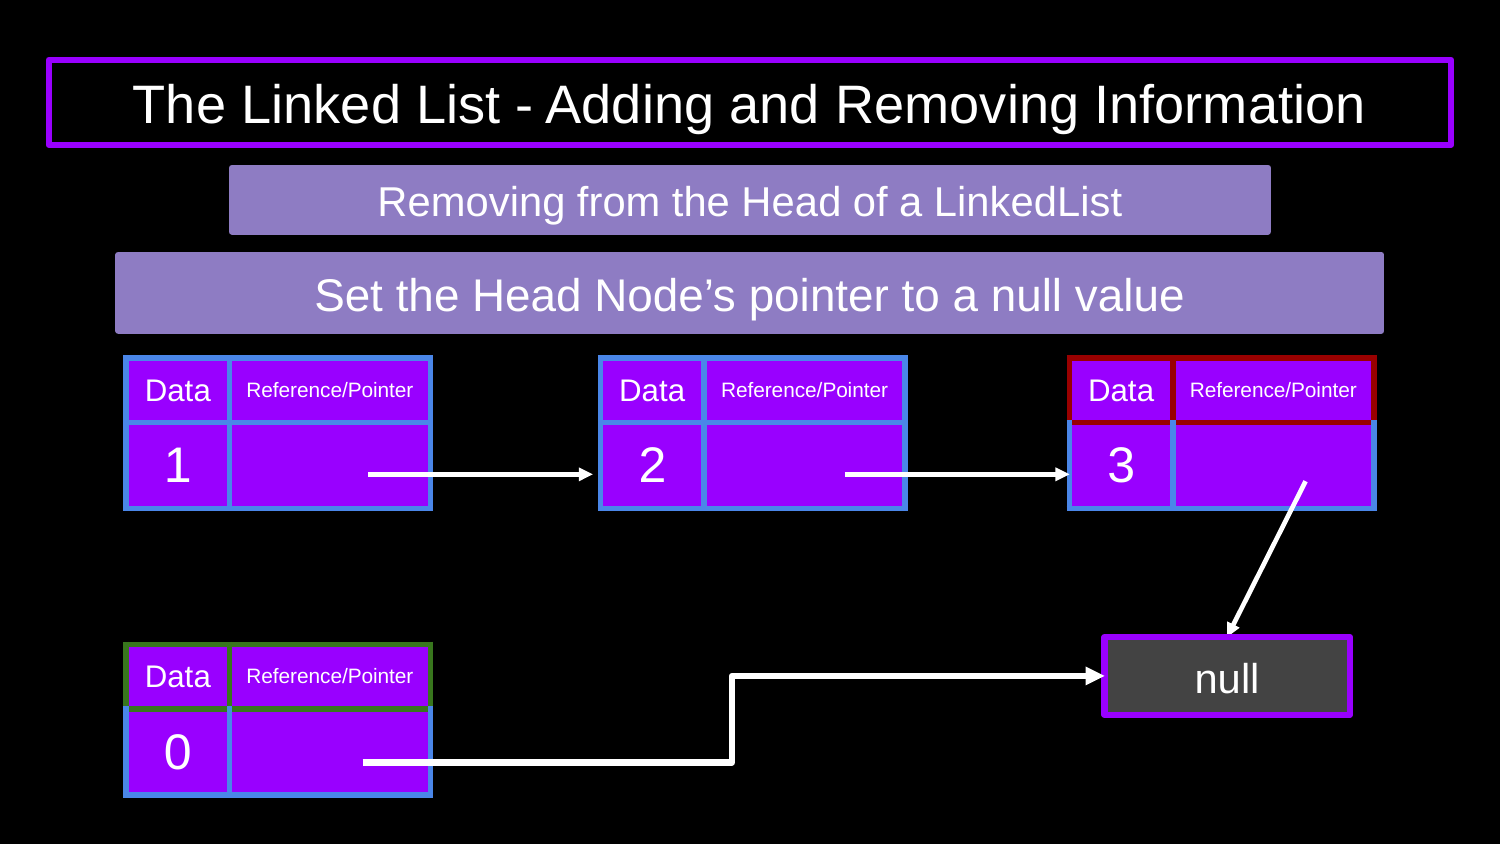

# The Linked List - Adding and Removing Information
Removing from the Head of a LinkedList
Set the Head Node’s pointer to a null value
| Data | Reference/Pointer |
| --- | --- |
| 1 |  |
| Data | Reference/Pointer |
| --- | --- |
| 2 |  |
| Data | Reference/Pointer |
| --- | --- |
| 3 |  |
null
| Data | Reference/Pointer |
| --- | --- |
| 0 |  |